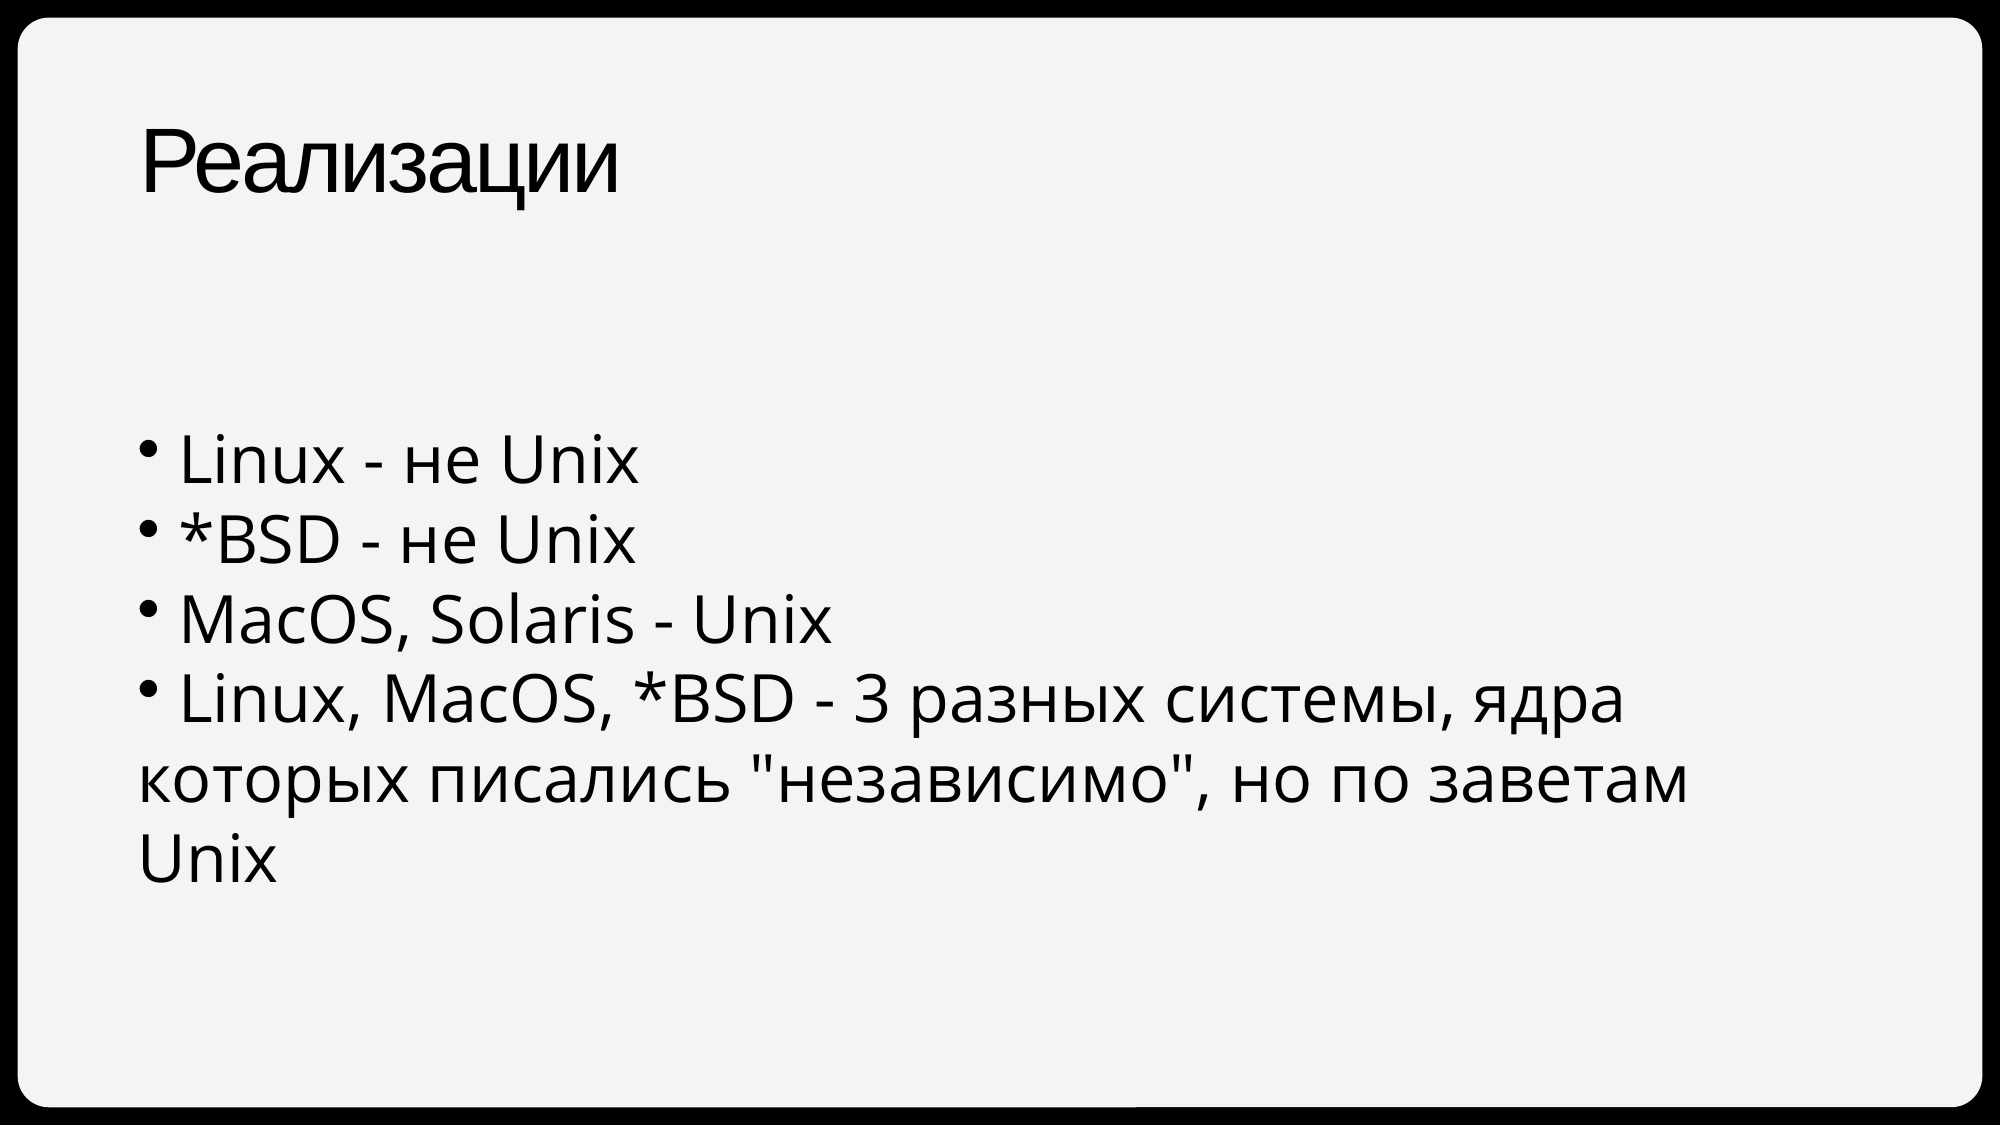

# Реализации
 Linux - не Unix
 *BSD - не Unix
 MacOS, Solaris - Unix
 Linux, MacOS, *BSD - 3 разных системы, ядра
которых писались "нeзависимо", но по заветам Unix